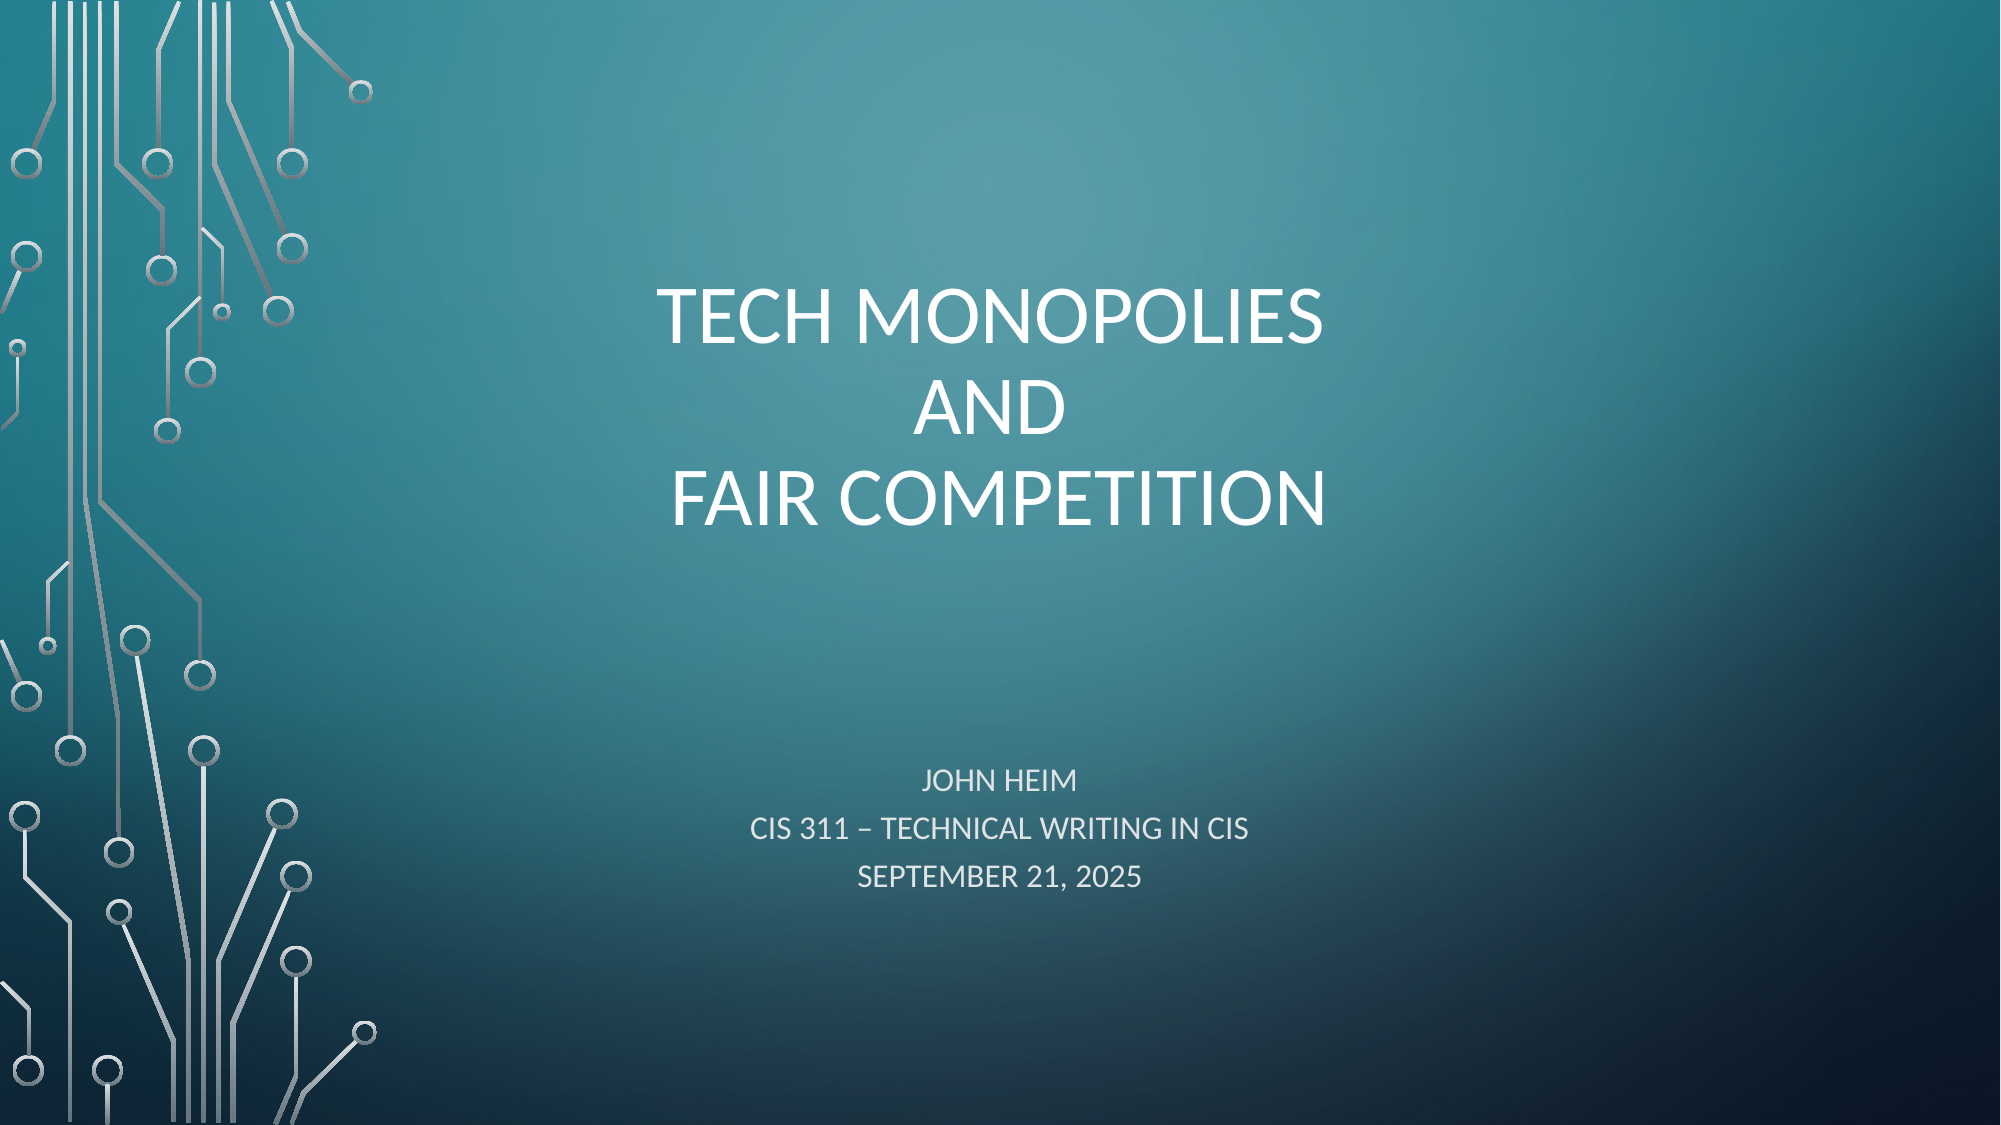

# Tech Monopolies and Fair Competition
John Heim
CIS 311 – Technical Writing in CIS
September 21, 2025